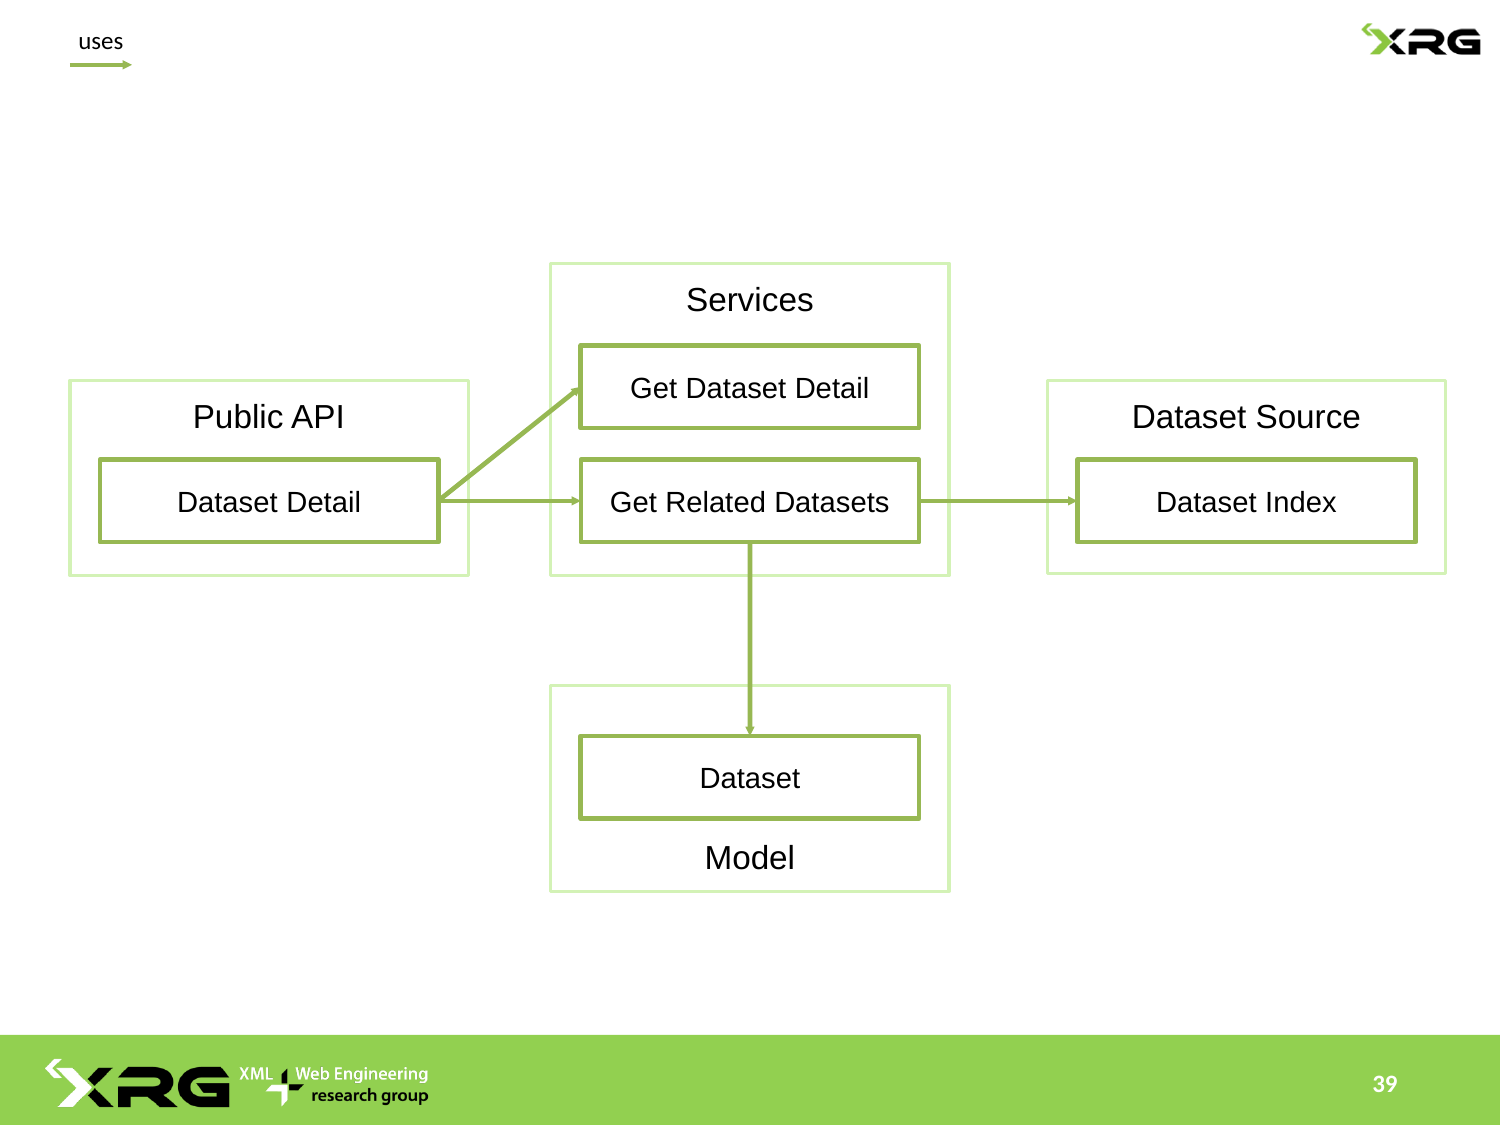

uses
Services
Get Dataset Detail
Public API
Dataset Source
Dataset Detail
Get Related Datasets
Dataset Index
Model
Dataset
39